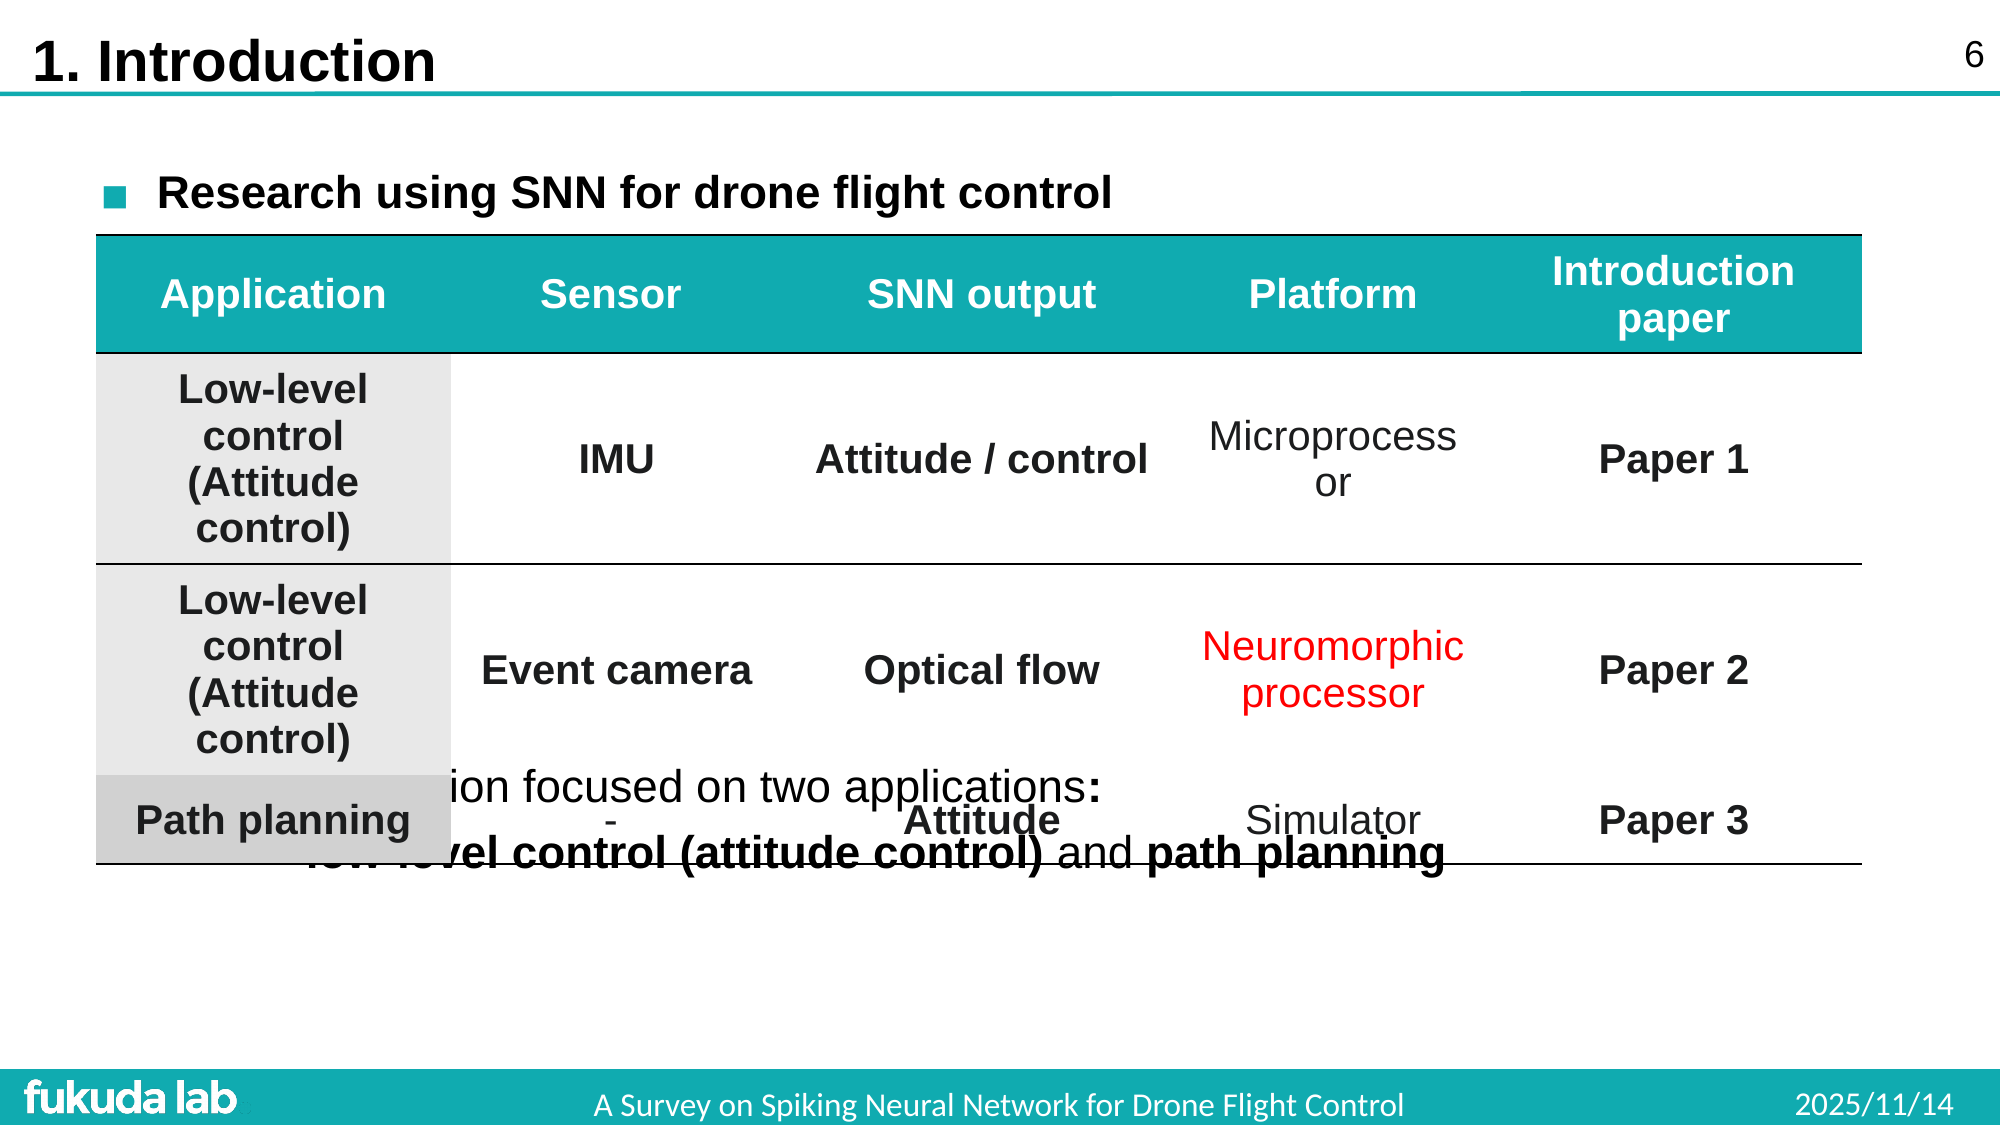

# 1. Introduction
6
Research using SNN for drone flight control

This investigation focused on two applications:
	low-level control (attitude control) and path planning

| Application | Sensor | SNN output | Platform | Introduction paper |
| --- | --- | --- | --- | --- |
| Low-level control (Attitude control) | IMU | Attitude / control | Microprocessor | Paper 1 |
| Low-level control (Attitude control) | Event camera | Optical flow | Neuromorphic processor | Paper 2 |
| Path planning | - | Attitude | Simulator | Paper 3 |